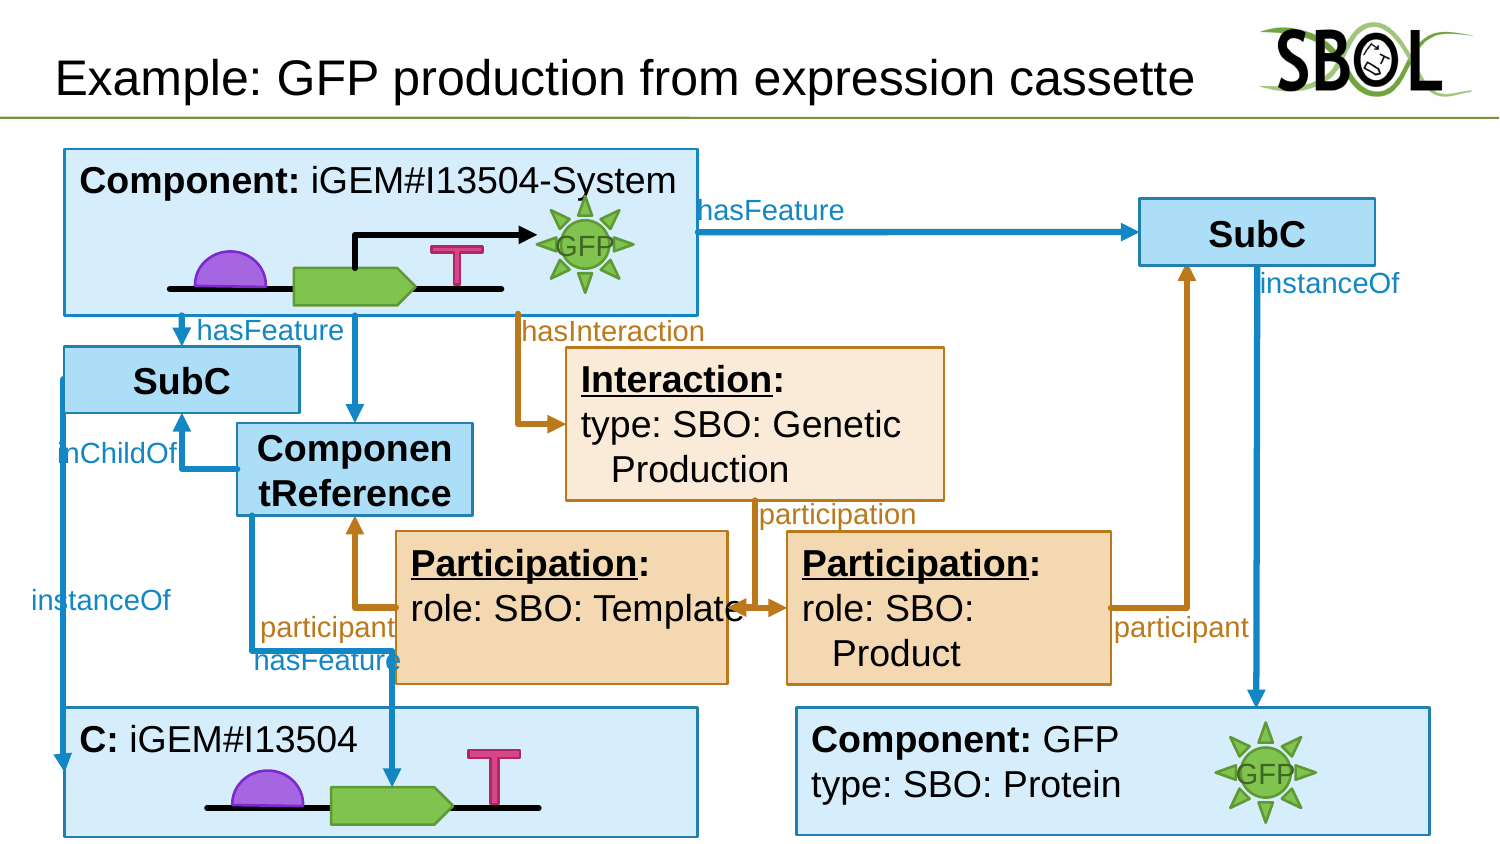

# Example: GFP production from expression cassette
Component: iGEM#I13504-System

hasFeature
GFP
SubC

instanceOf
hasInteraction
Interaction:
type: SBO: Genetic Production
participation
Participation:
role: SBO: Template
Participation:
role: SBO: Product
participant
participant
hasFeature
SubC
ComponentReference
inChildOf
instanceOf
hasFeature
C: iGEM#I13504

Component: GFP
type: SBO: Protein

GFP